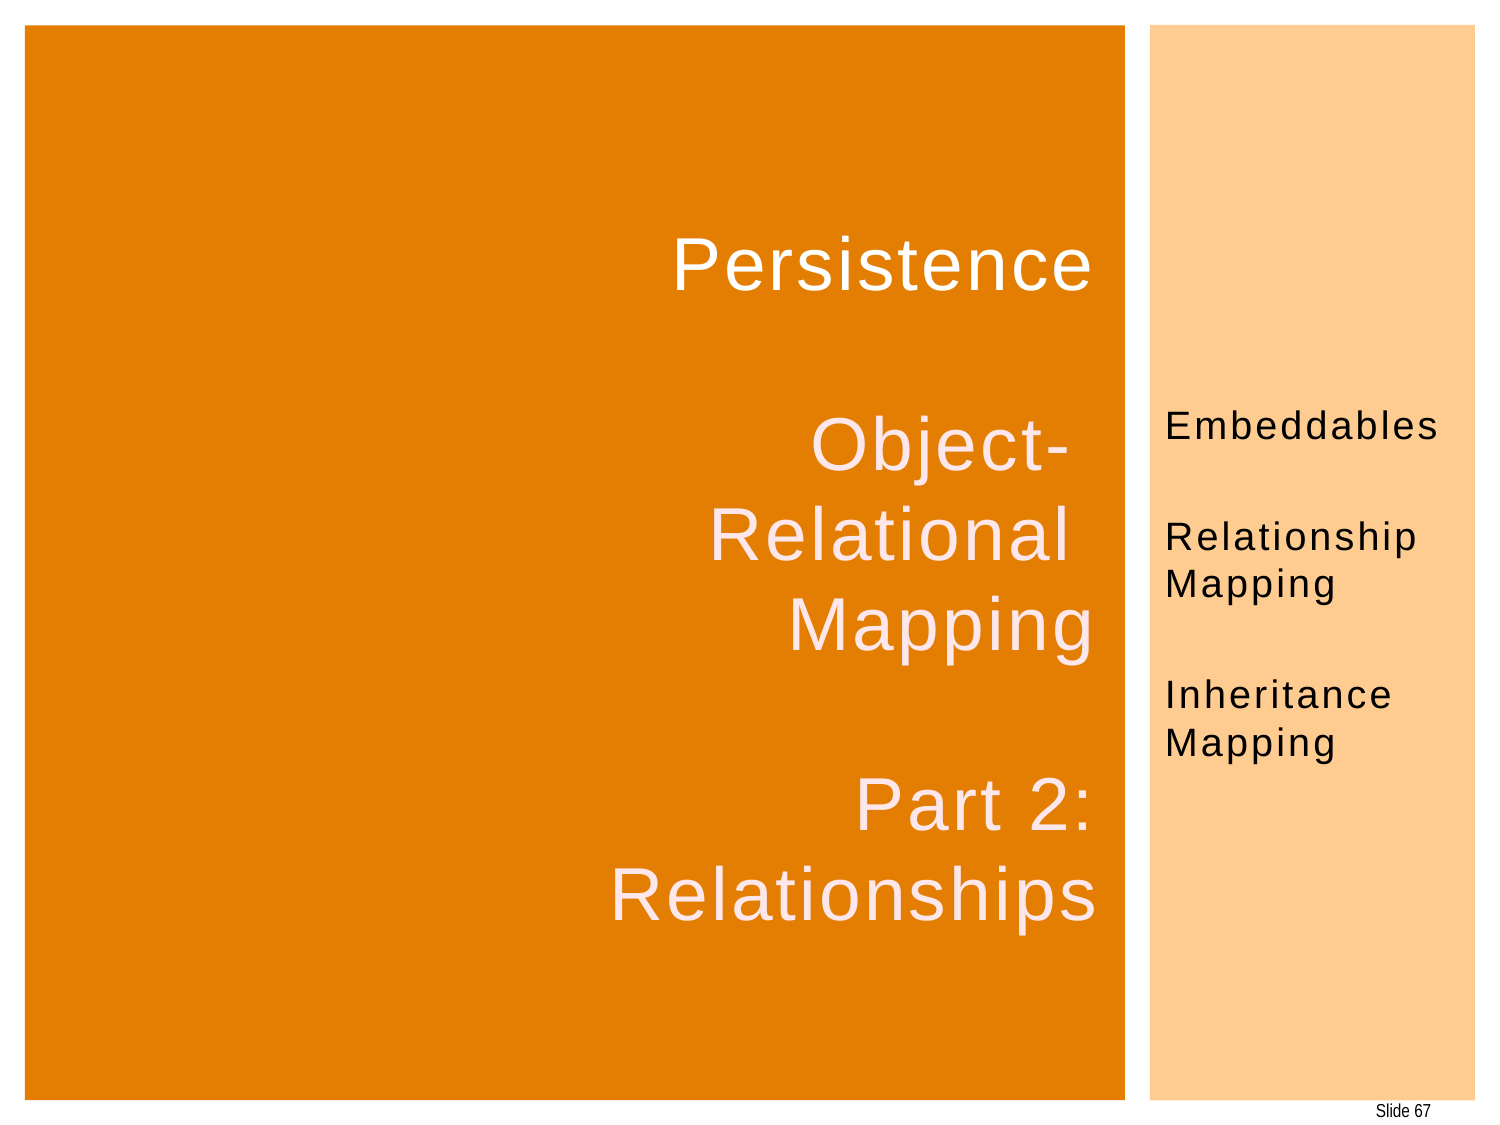

67
# Persistence Object- Relational Mapping Part 2: Relationships
Embeddables

Relationship Mapping

Inheritance Mapping